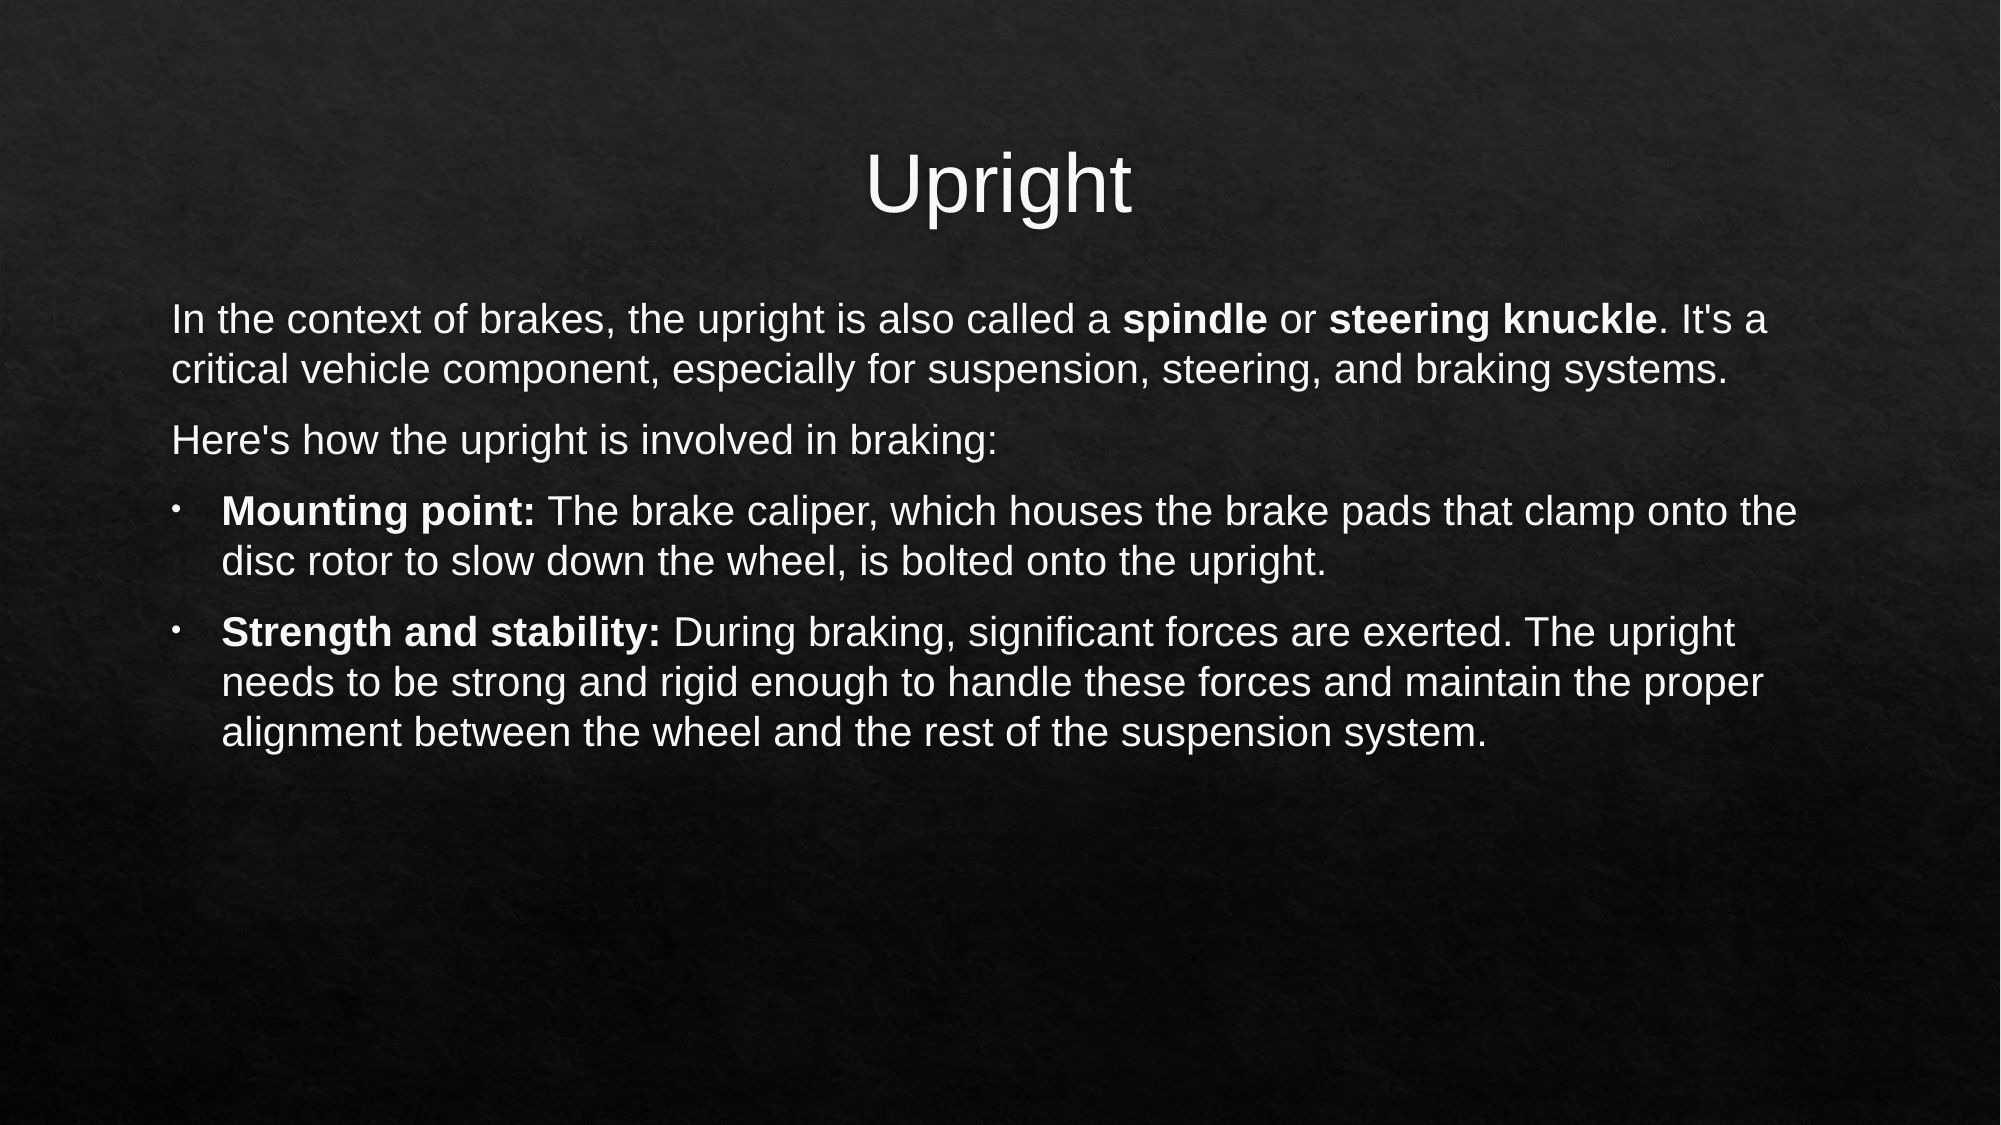

# Upright
In the context of brakes, the upright is also called a spindle or steering knuckle. It's a critical vehicle component, especially for suspension, steering, and braking systems.
Here's how the upright is involved in braking:
Mounting point: The brake caliper, which houses the brake pads that clamp onto the disc rotor to slow down the wheel, is bolted onto the upright.
Strength and stability: During braking, significant forces are exerted. The upright needs to be strong and rigid enough to handle these forces and maintain the proper alignment between the wheel and the rest of the suspension system.